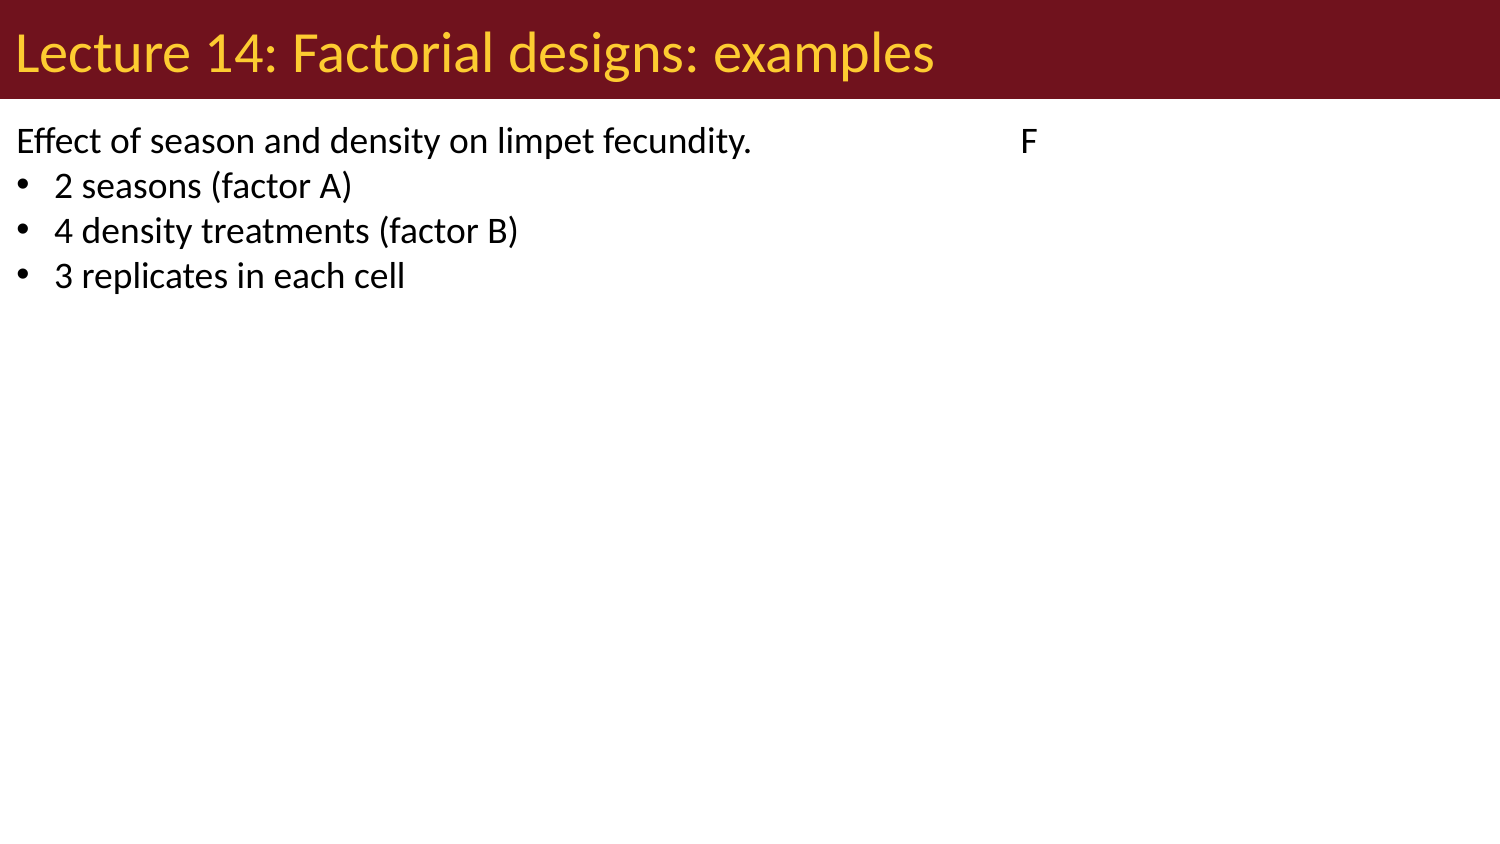

# Lecture 14: Factorial designs: examples
Effect of season and density on limpet fecundity.
2 seasons (factor A)
4 density treatments (factor B)
3 replicates in each cell
F